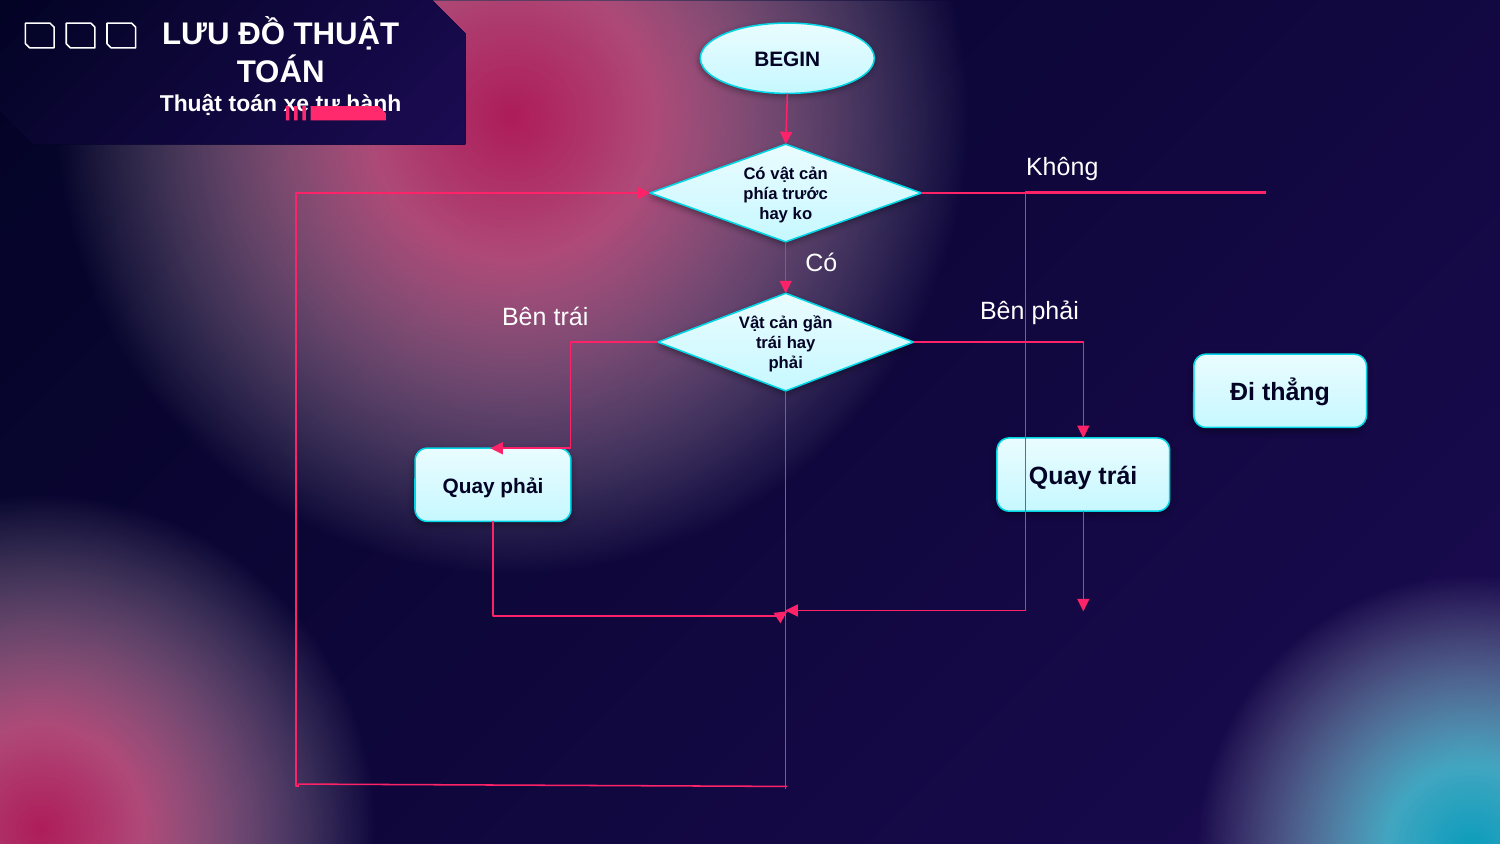

# LƯU ĐỒ THUẬT TOÁN Thuật toán xe tự hành

BEGIN

Không
Có vật cản phía trước hay ko
Có
Bên phải
Bên trái
Vật cản gần trái hay phải
Đi thẳng
Quay trái
Quay phải